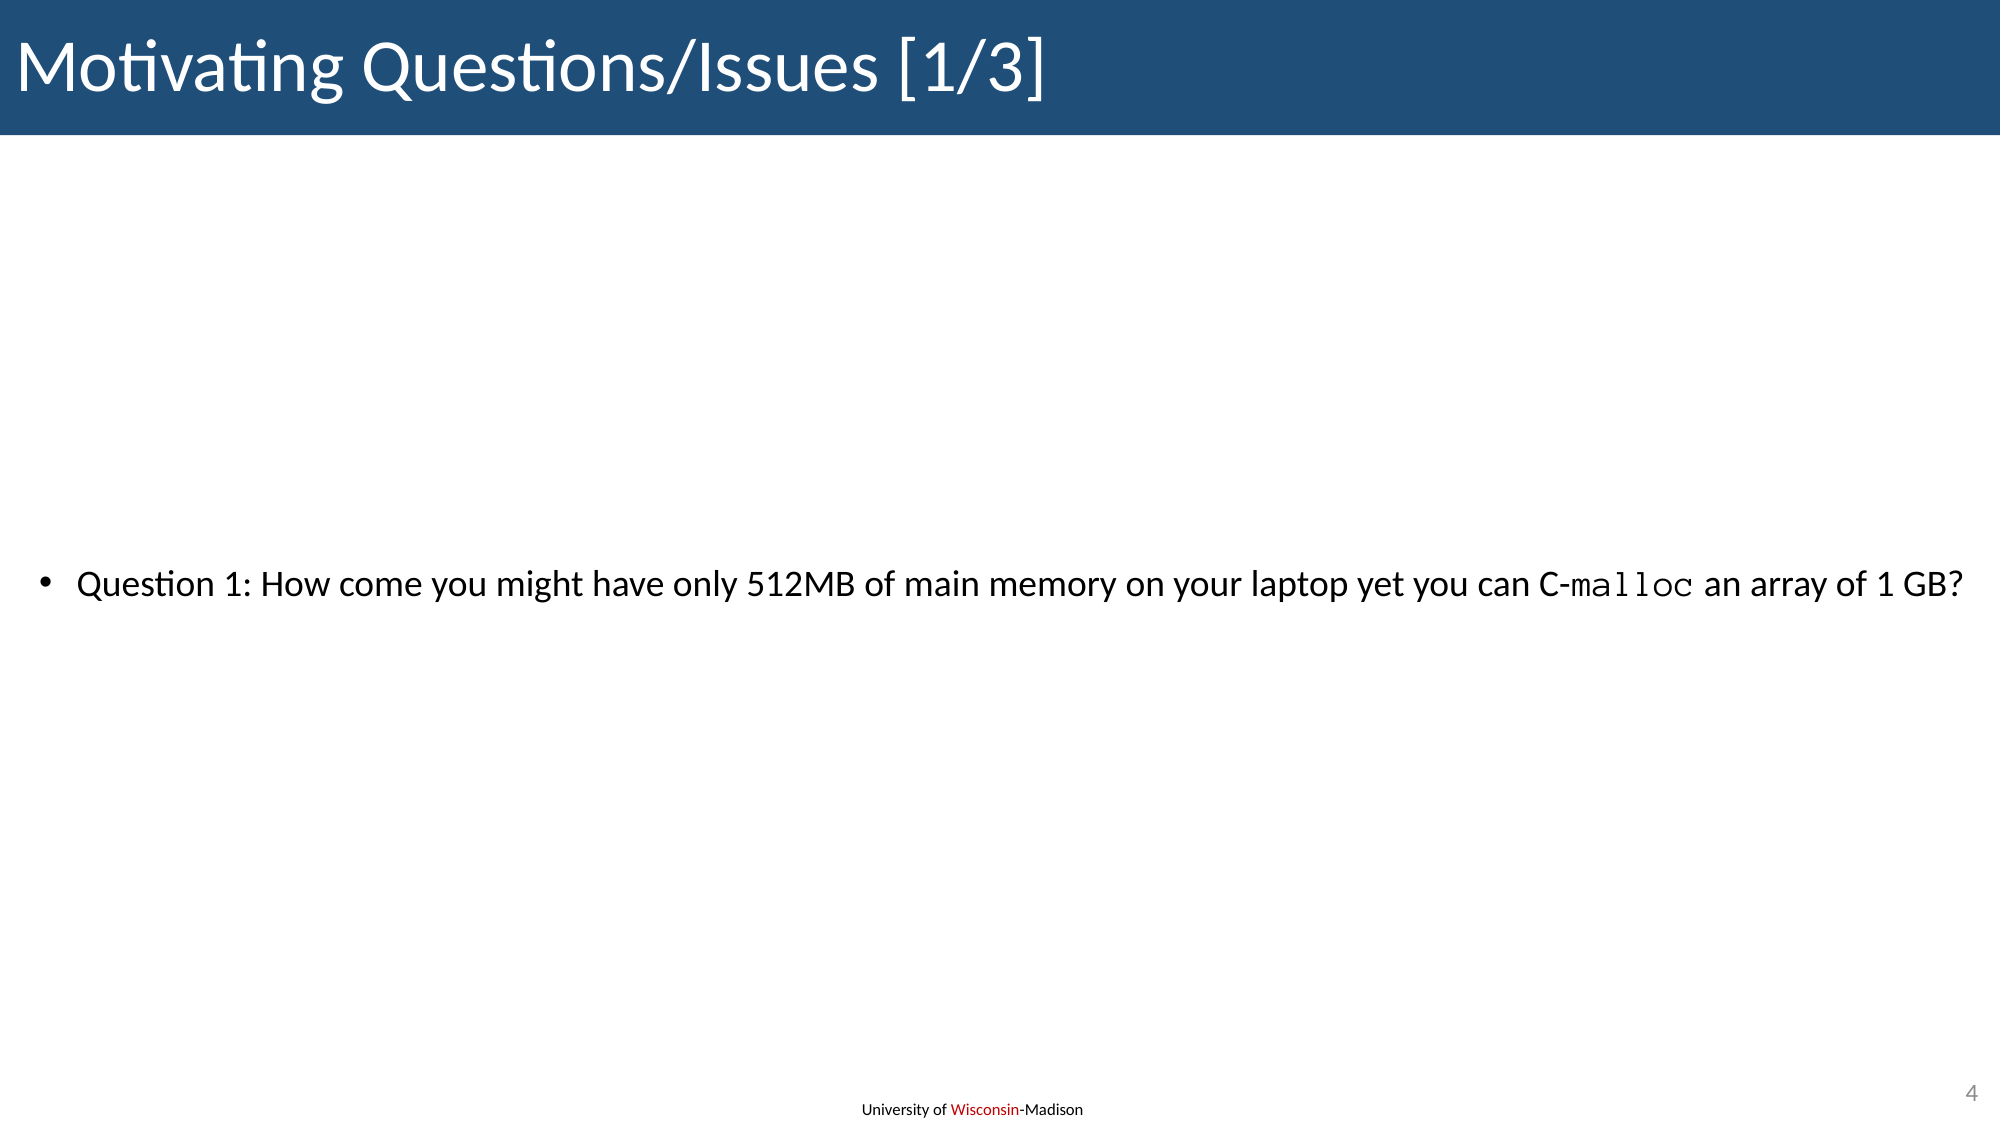

# Motivating Questions/Issues [1/3]

Question 1: How come you might have only 512MB of main memory on your laptop yet you can C-malloc an array of 1 GB?

4